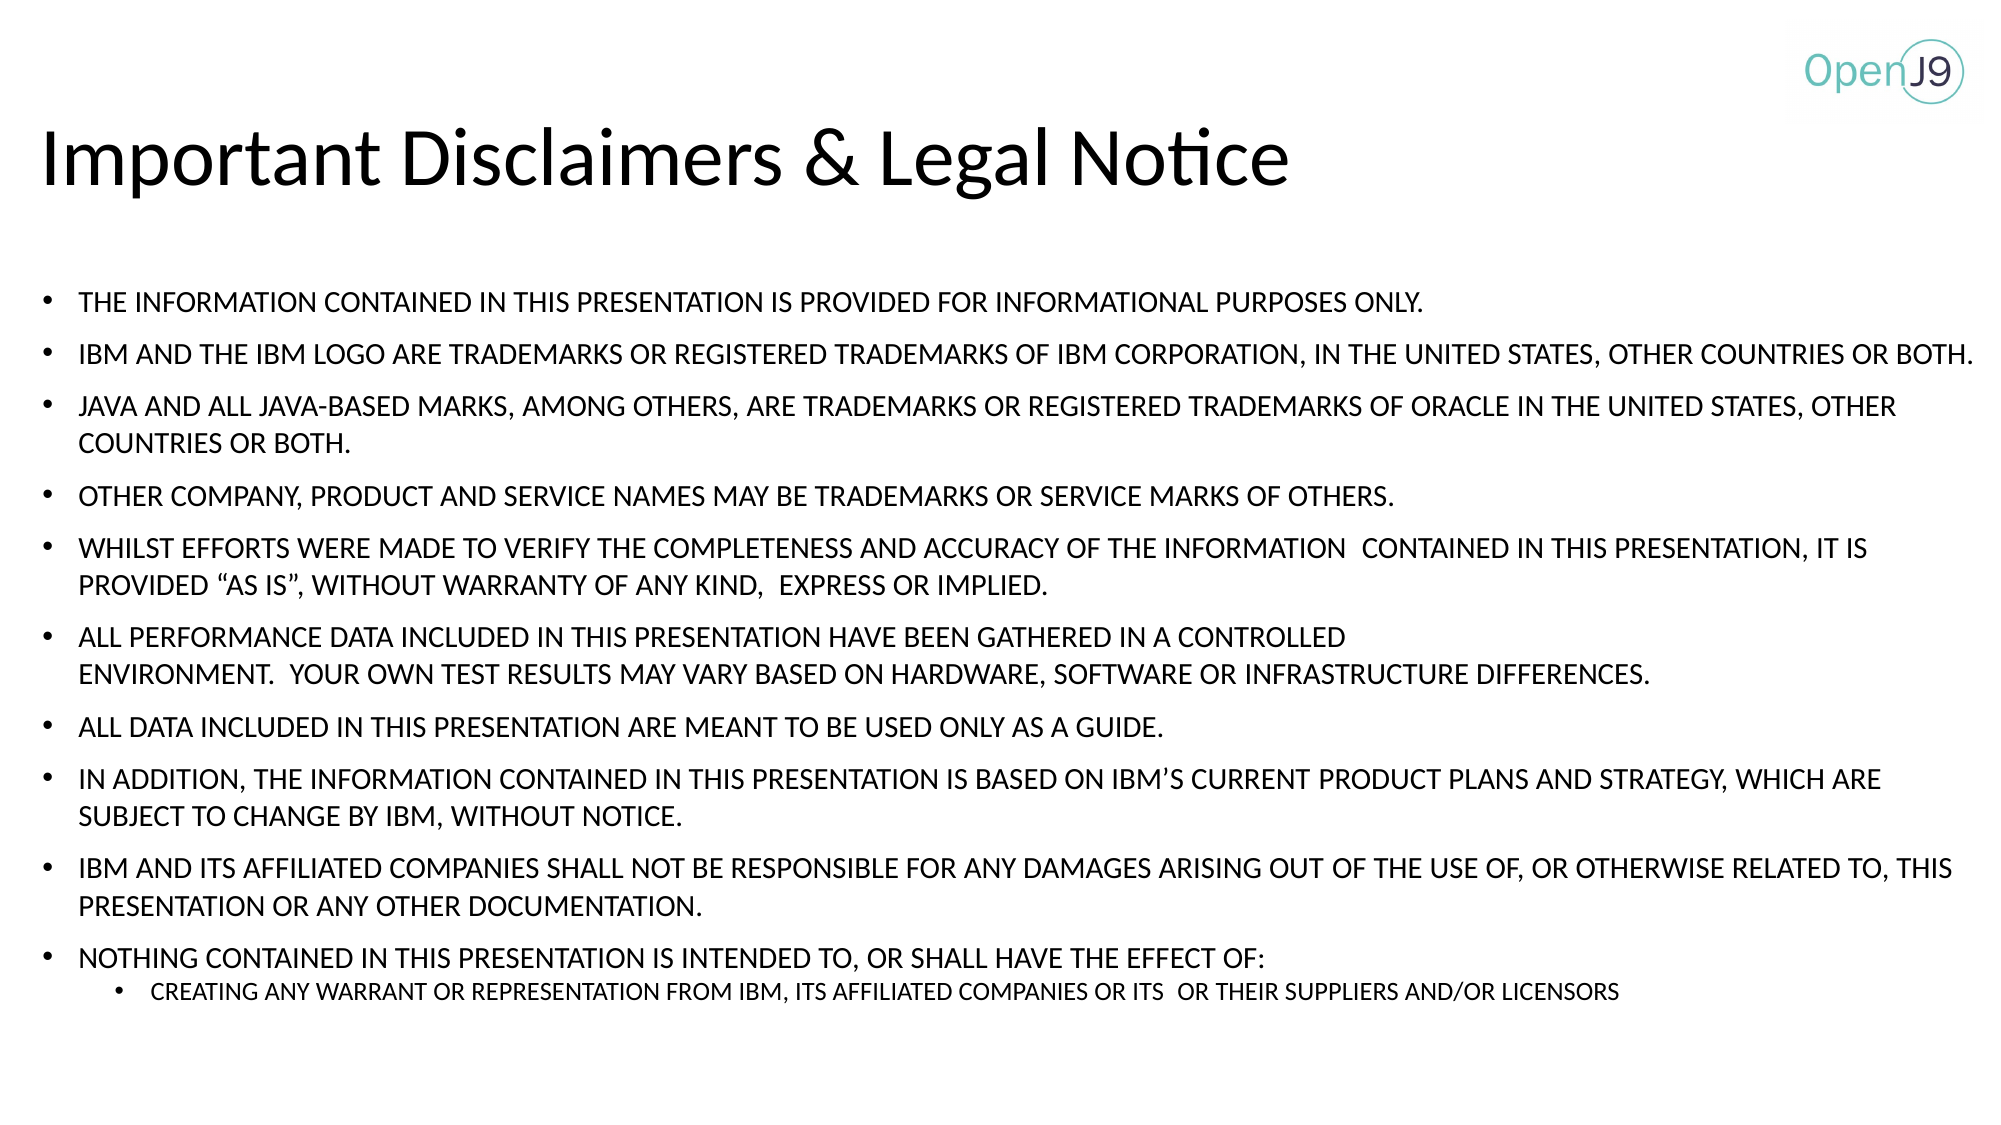

# Important Disclaimers & Legal Notice
THE INFORMATION CONTAINED IN THIS PRESENTATION IS PROVIDED FOR INFORMATIONAL PURPOSES ONLY.
IBM AND THE IBM LOGO ARE TRADEMARKS OR REGISTERED TRADEMARKS OF IBM CORPORATION, IN THE UNITED STATES, OTHER COUNTRIES OR BOTH.
JAVA AND ALL JAVA-BASED MARKS, AMONG OTHERS, ARE TRADEMARKS OR REGISTERED TRADEMARKS OF ORACLE IN THE UNITED STATES, OTHER COUNTRIES OR BOTH.
OTHER COMPANY, PRODUCT AND SERVICE NAMES MAY BE TRADEMARKS OR SERVICE MARKS OF OTHERS.
WHILST EFFORTS WERE MADE TO VERIFY THE COMPLETENESS AND ACCURACY OF THE INFORMATION  CONTAINED IN THIS PRESENTATION, IT IS PROVIDED “AS IS”, WITHOUT WARRANTY OF ANY KIND,  EXPRESS OR IMPLIED.
ALL PERFORMANCE DATA INCLUDED IN THIS PRESENTATION HAVE BEEN GATHERED IN A CONTROLLED 
ENVIRONMENT.  YOUR OWN TEST RESULTS MAY VARY BASED ON HARDWARE, SOFTWARE OR INFRASTRUCTURE DIFFERENCES.
ALL DATA INCLUDED IN THIS PRESENTATION ARE MEANT TO BE USED ONLY AS A GUIDE.
IN ADDITION, THE INFORMATION CONTAINED IN THIS PRESENTATION IS BASED ON IBM’S CURRENT PRODUCT PLANS AND STRATEGY, WHICH ARE SUBJECT TO CHANGE BY IBM, WITHOUT NOTICE.
IBM AND ITS AFFILIATED COMPANIES SHALL NOT BE RESPONSIBLE FOR ANY DAMAGES ARISING OUT OF THE USE OF, OR OTHERWISE RELATED TO, THIS PRESENTATION OR ANY OTHER DOCUMENTATION.
NOTHING CONTAINED IN THIS PRESENTATION IS INTENDED TO, OR SHALL HAVE THE EFFECT OF:
CREATING ANY WARRANT OR REPRESENTATION FROM IBM, ITS AFFILIATED COMPANIES OR ITS  OR THEIR SUPPLIERS AND/OR LICENSORS